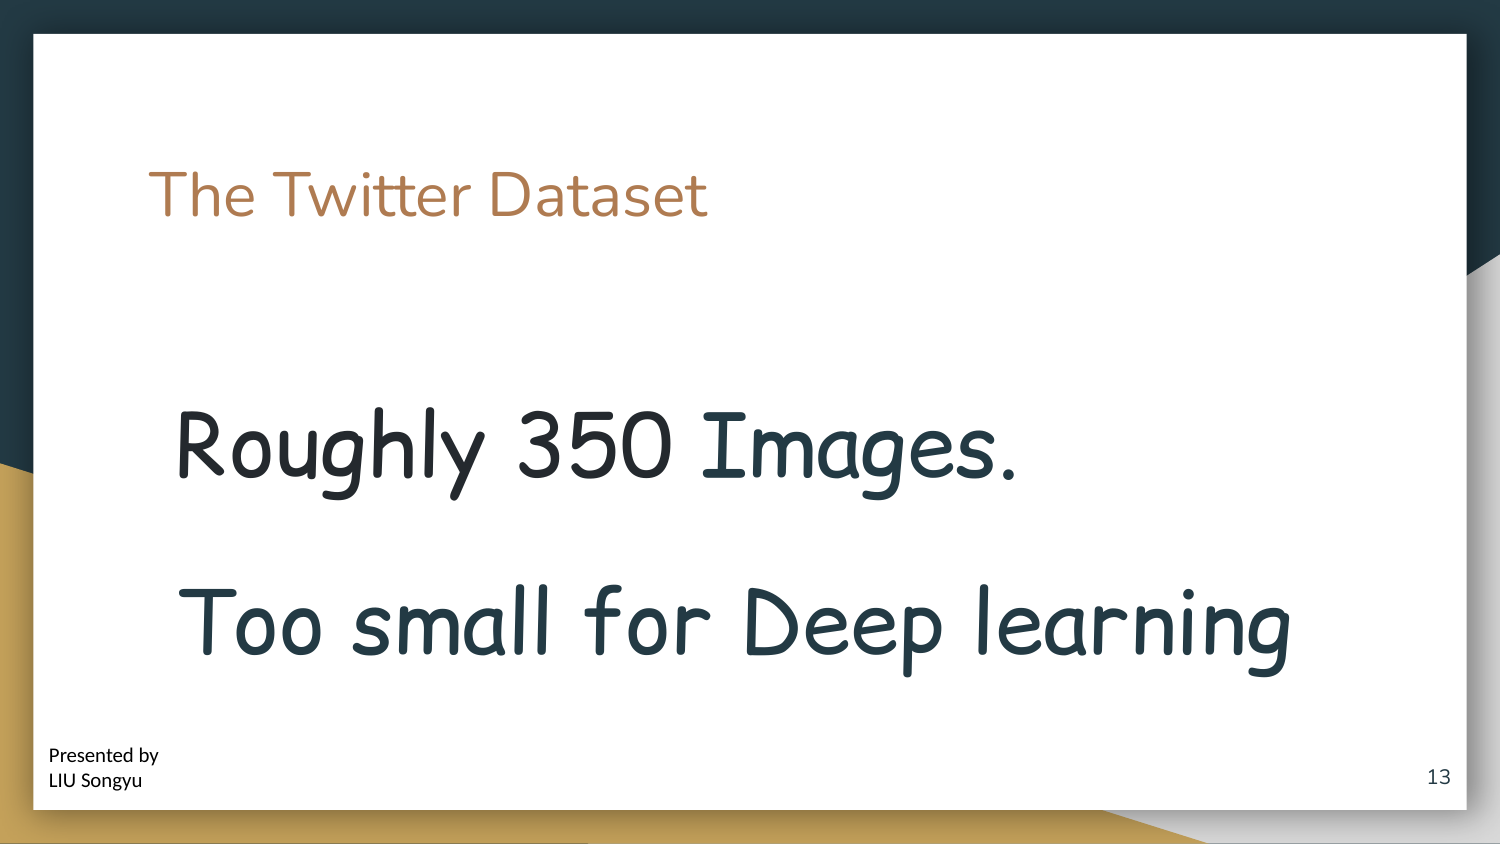

# The Twitter Dataset
Roughly 350 Images.
Too small for Deep learning
Presented by
LIU Songyu
13